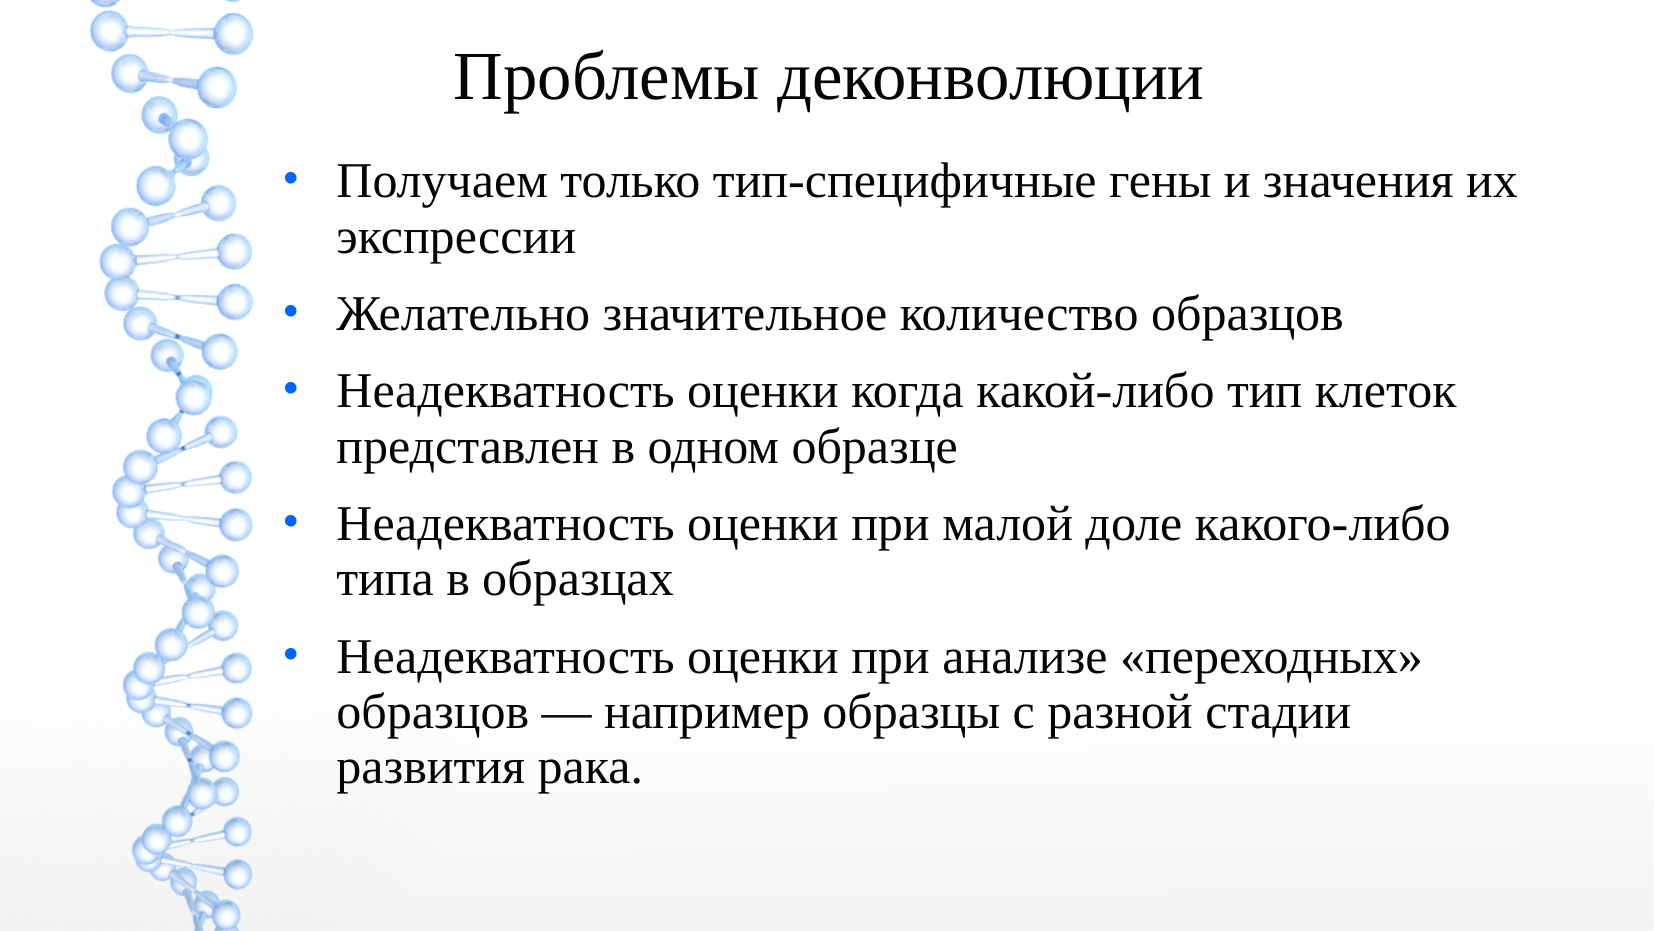

Проблемы деконволюции
Получаем только тип-специфичные гены и значения их экспрессии
Желательно значительное количество образцов
Неадекватность оценки когда какой-либо тип клеток представлен в одном образце
Неадекватность оценки при малой доле какого-либо типа в образцах
Неадекватность оценки при анализе «переходных» образцов — например образцы с разной стадии развития рака.